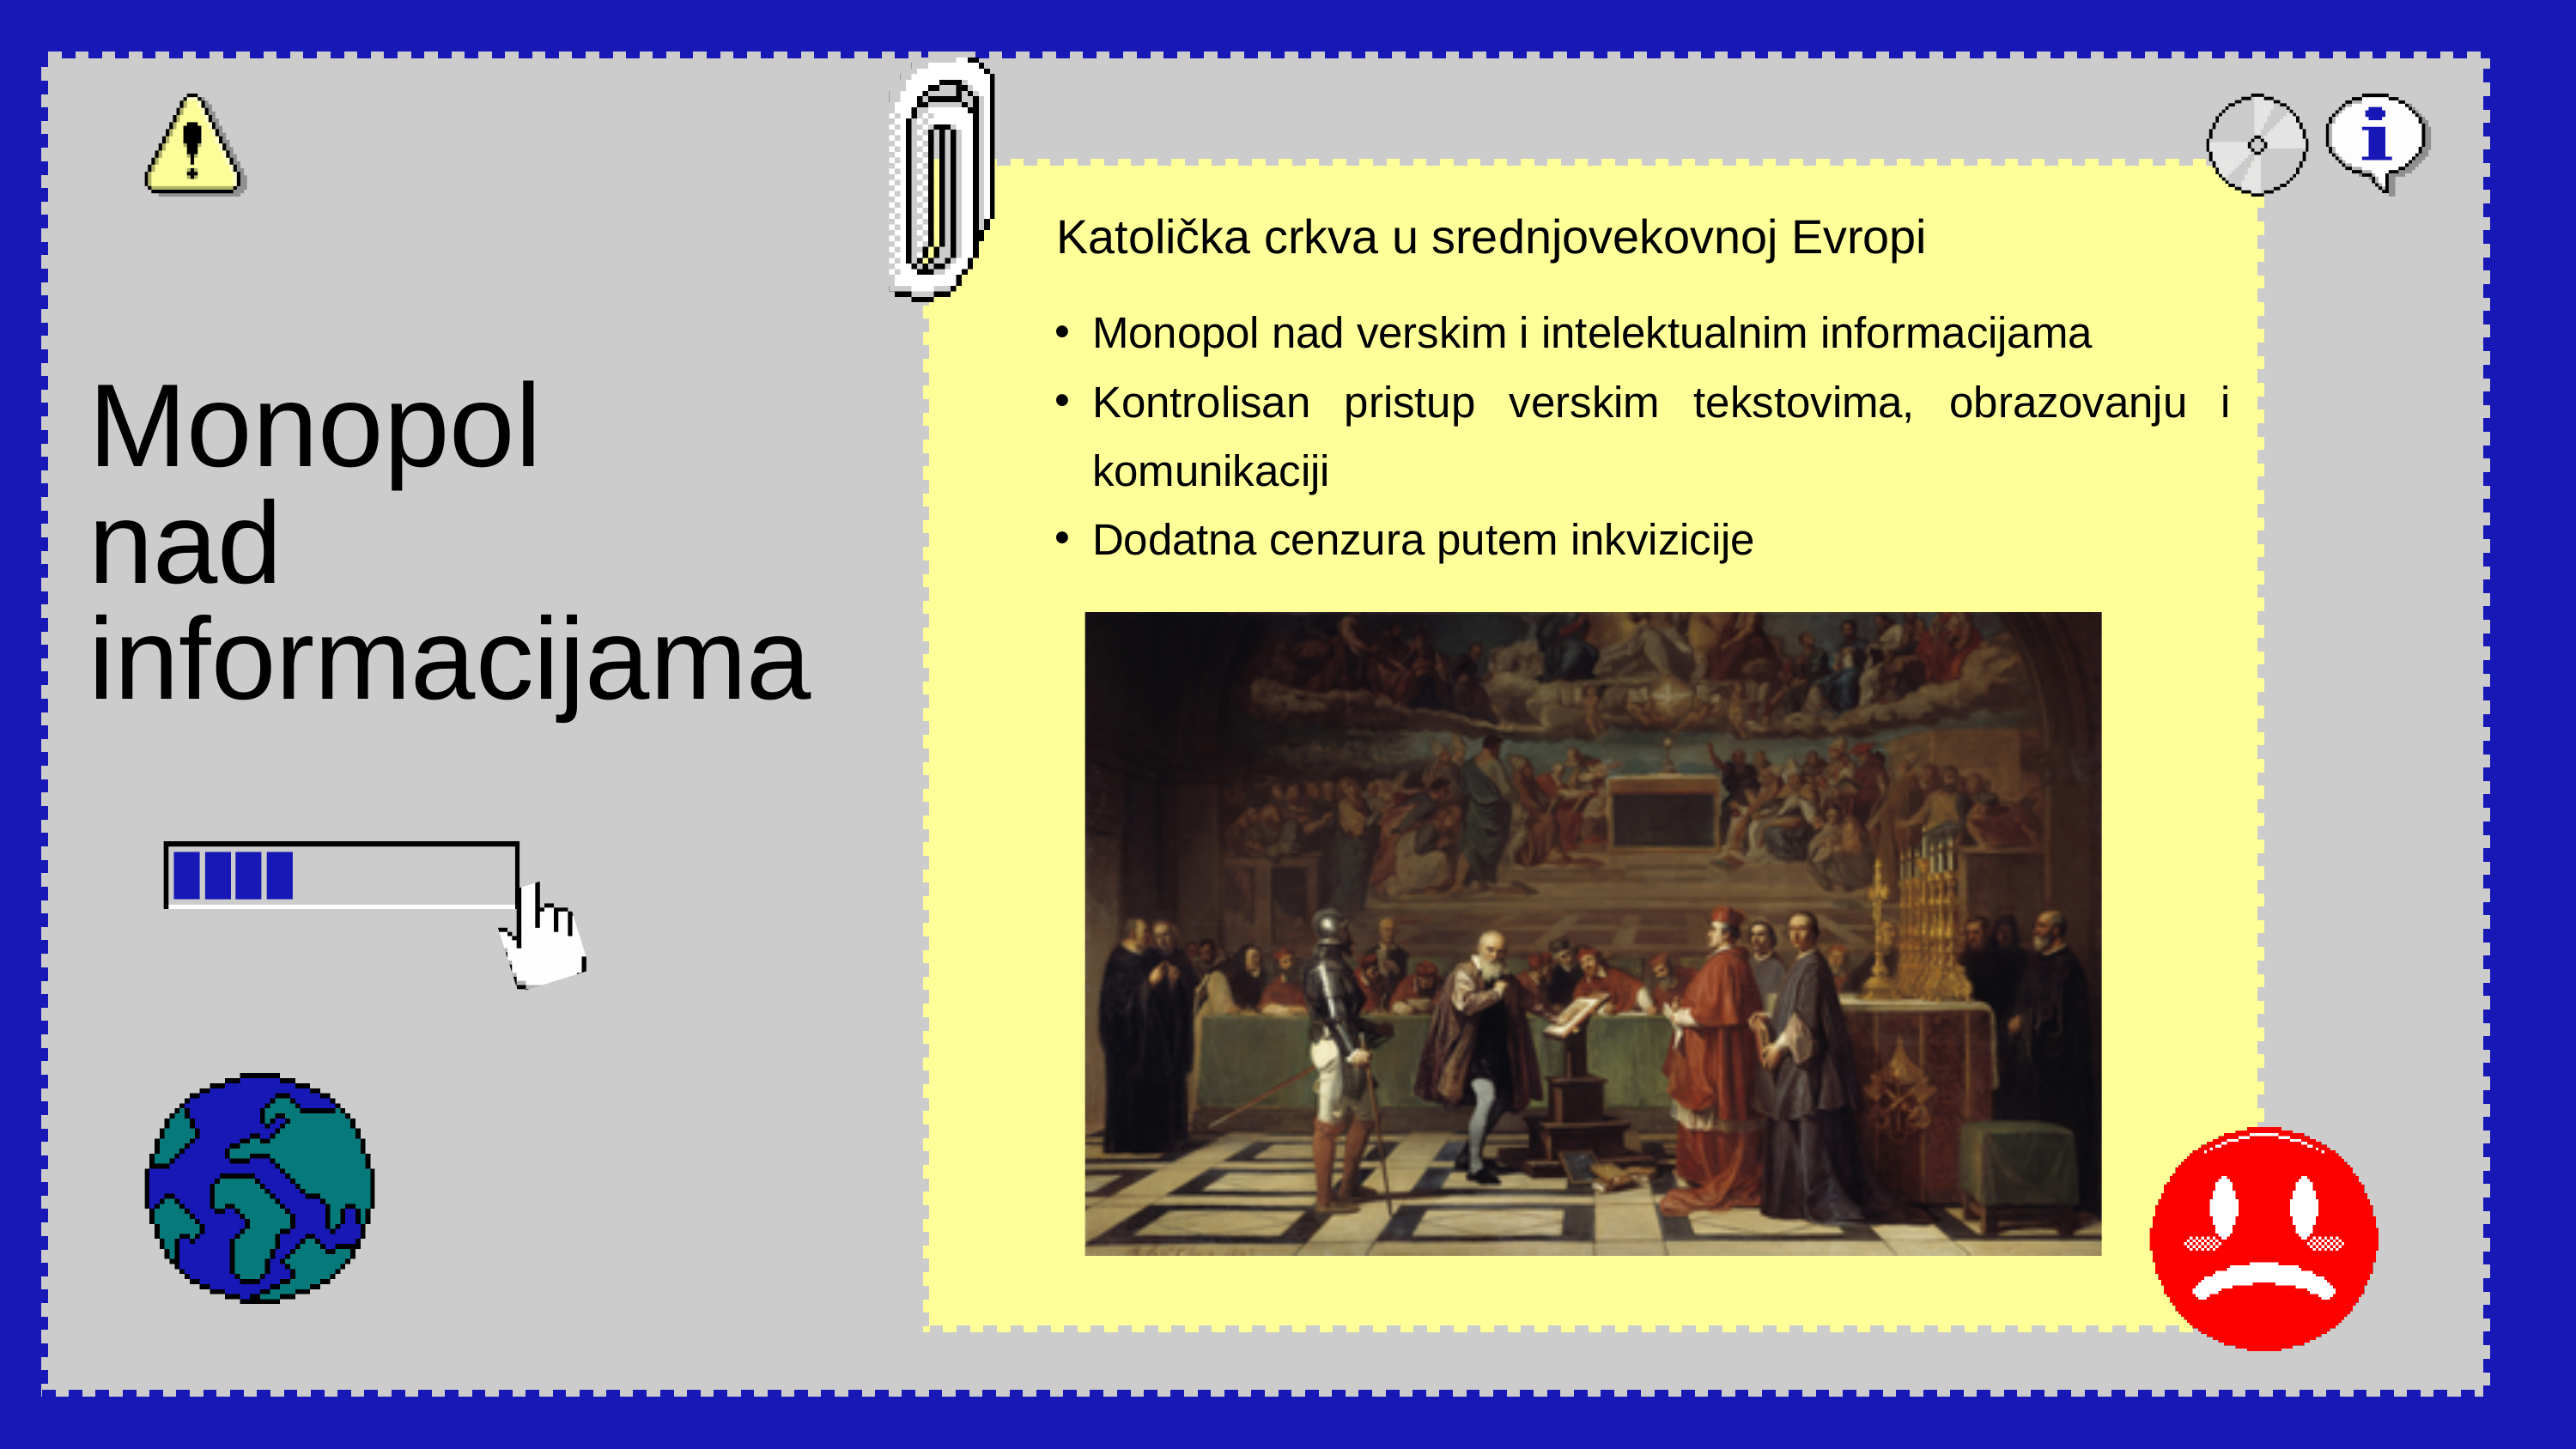

Katolička crkva u srednjovekovnoj Evropi
Monopol nad verskim i intelektualnim informacijama
Kontrolisan pristup verskim tekstovima, obrazovanju i komunikaciji
Dodatna cenzura putem inkvizicije
Monopol
nad informacijama